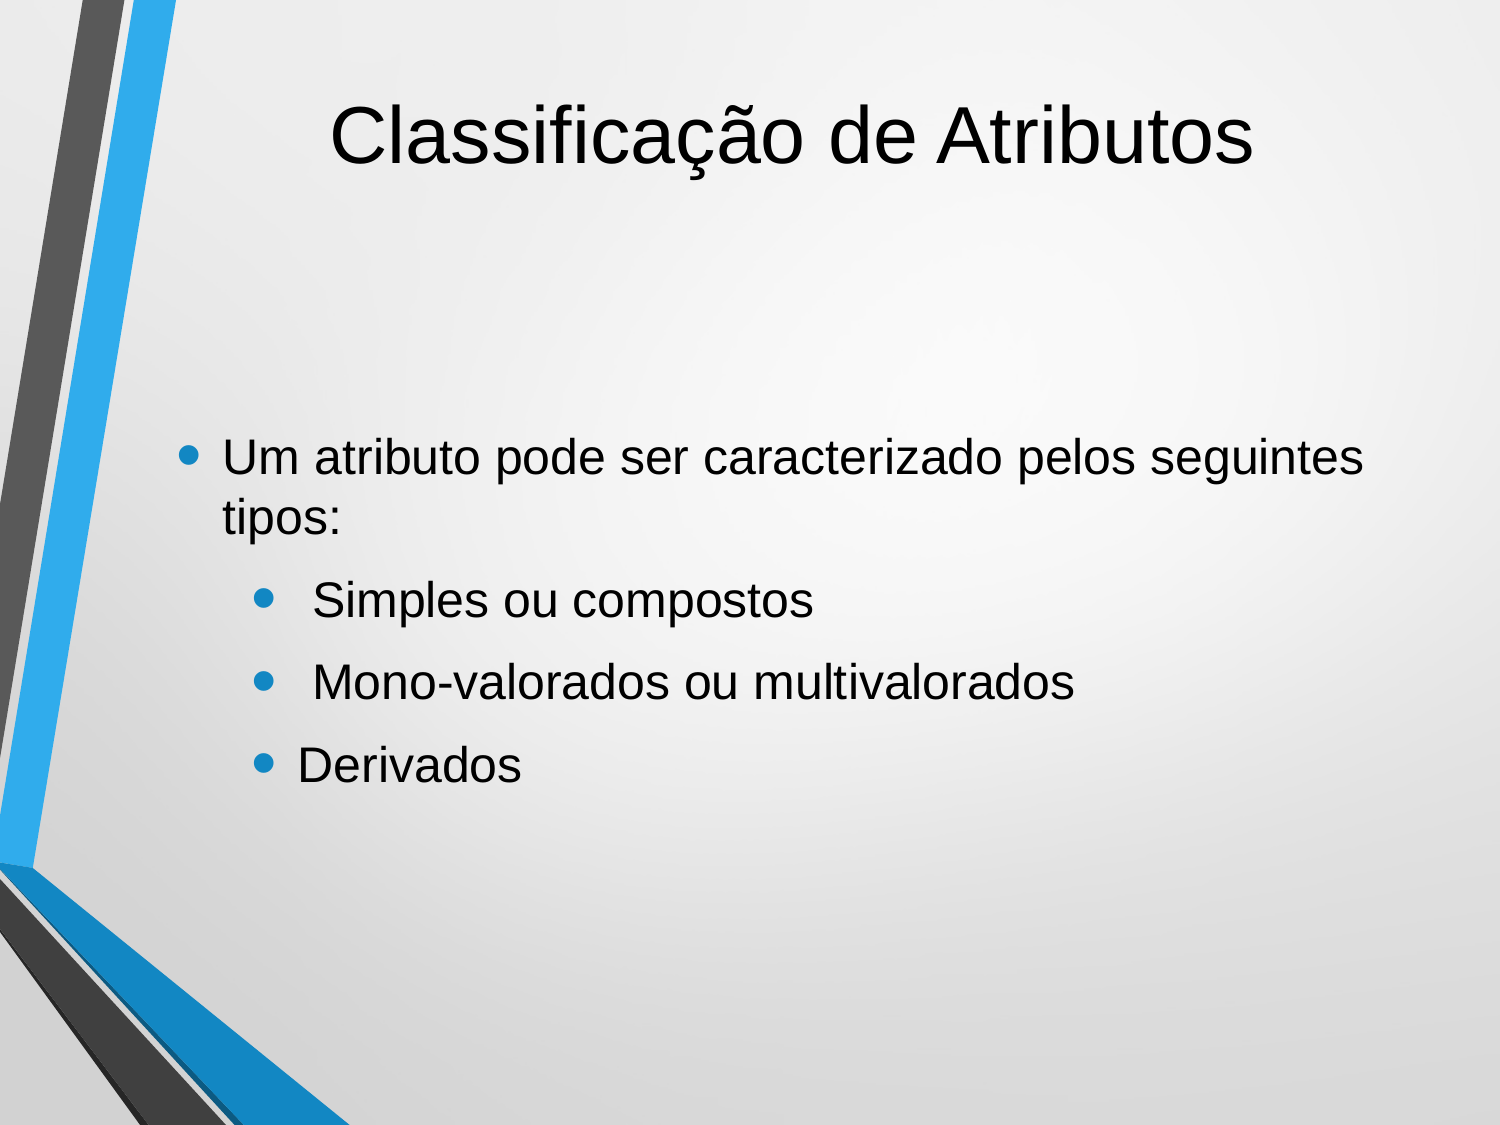

# Classificação de Atributos
Um atributo pode ser caracterizado pelos seguintes tipos:
 Simples ou compostos
 Mono-valorados ou multivalorados
Derivados